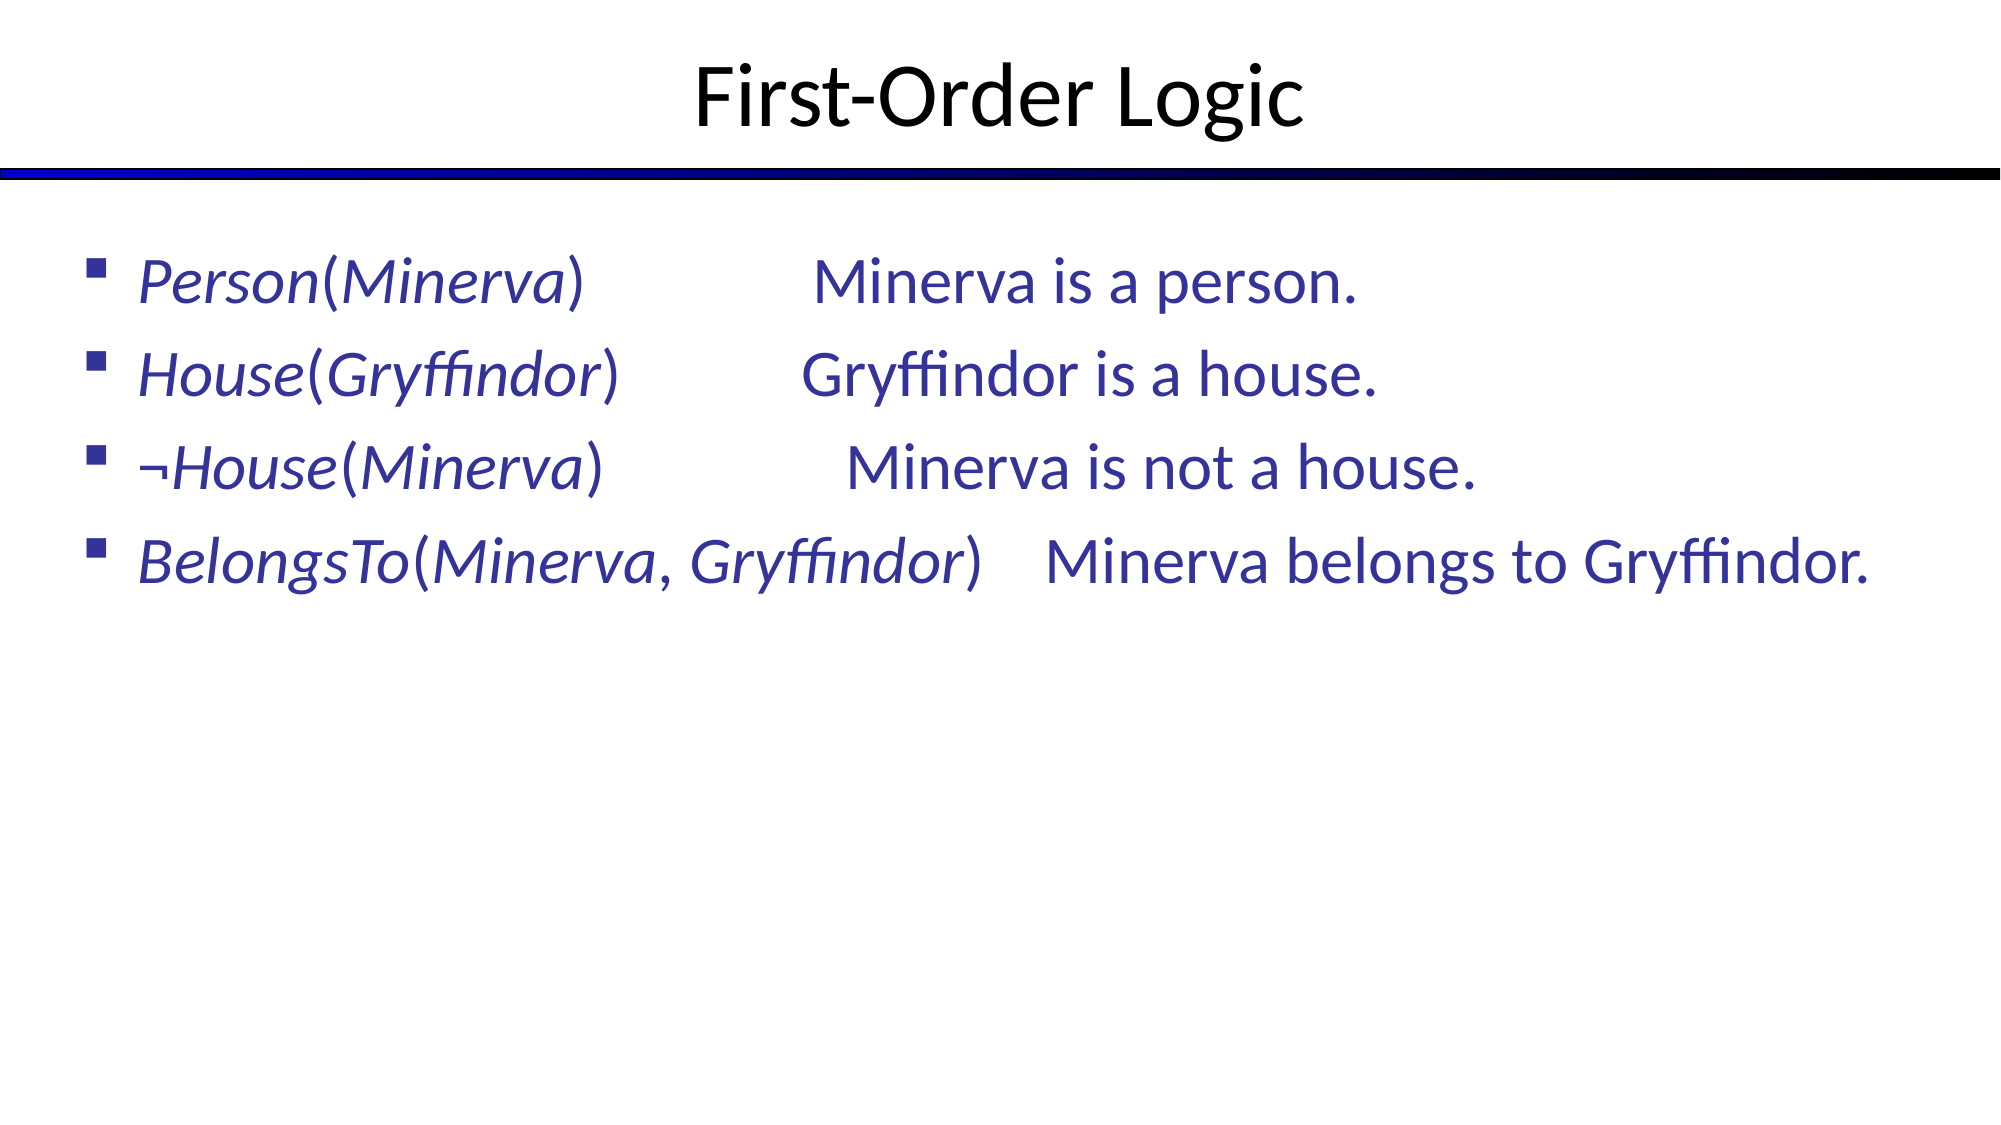

# First-Order Logic
Person(Minerva)               Minerva is a person.
House(Gryffindor)            Gryffindor is a house.
¬House(Minerva)                Minerva is not a house.
BelongsTo(Minerva, Gryffindor)    Minerva belongs to Gryffindor.